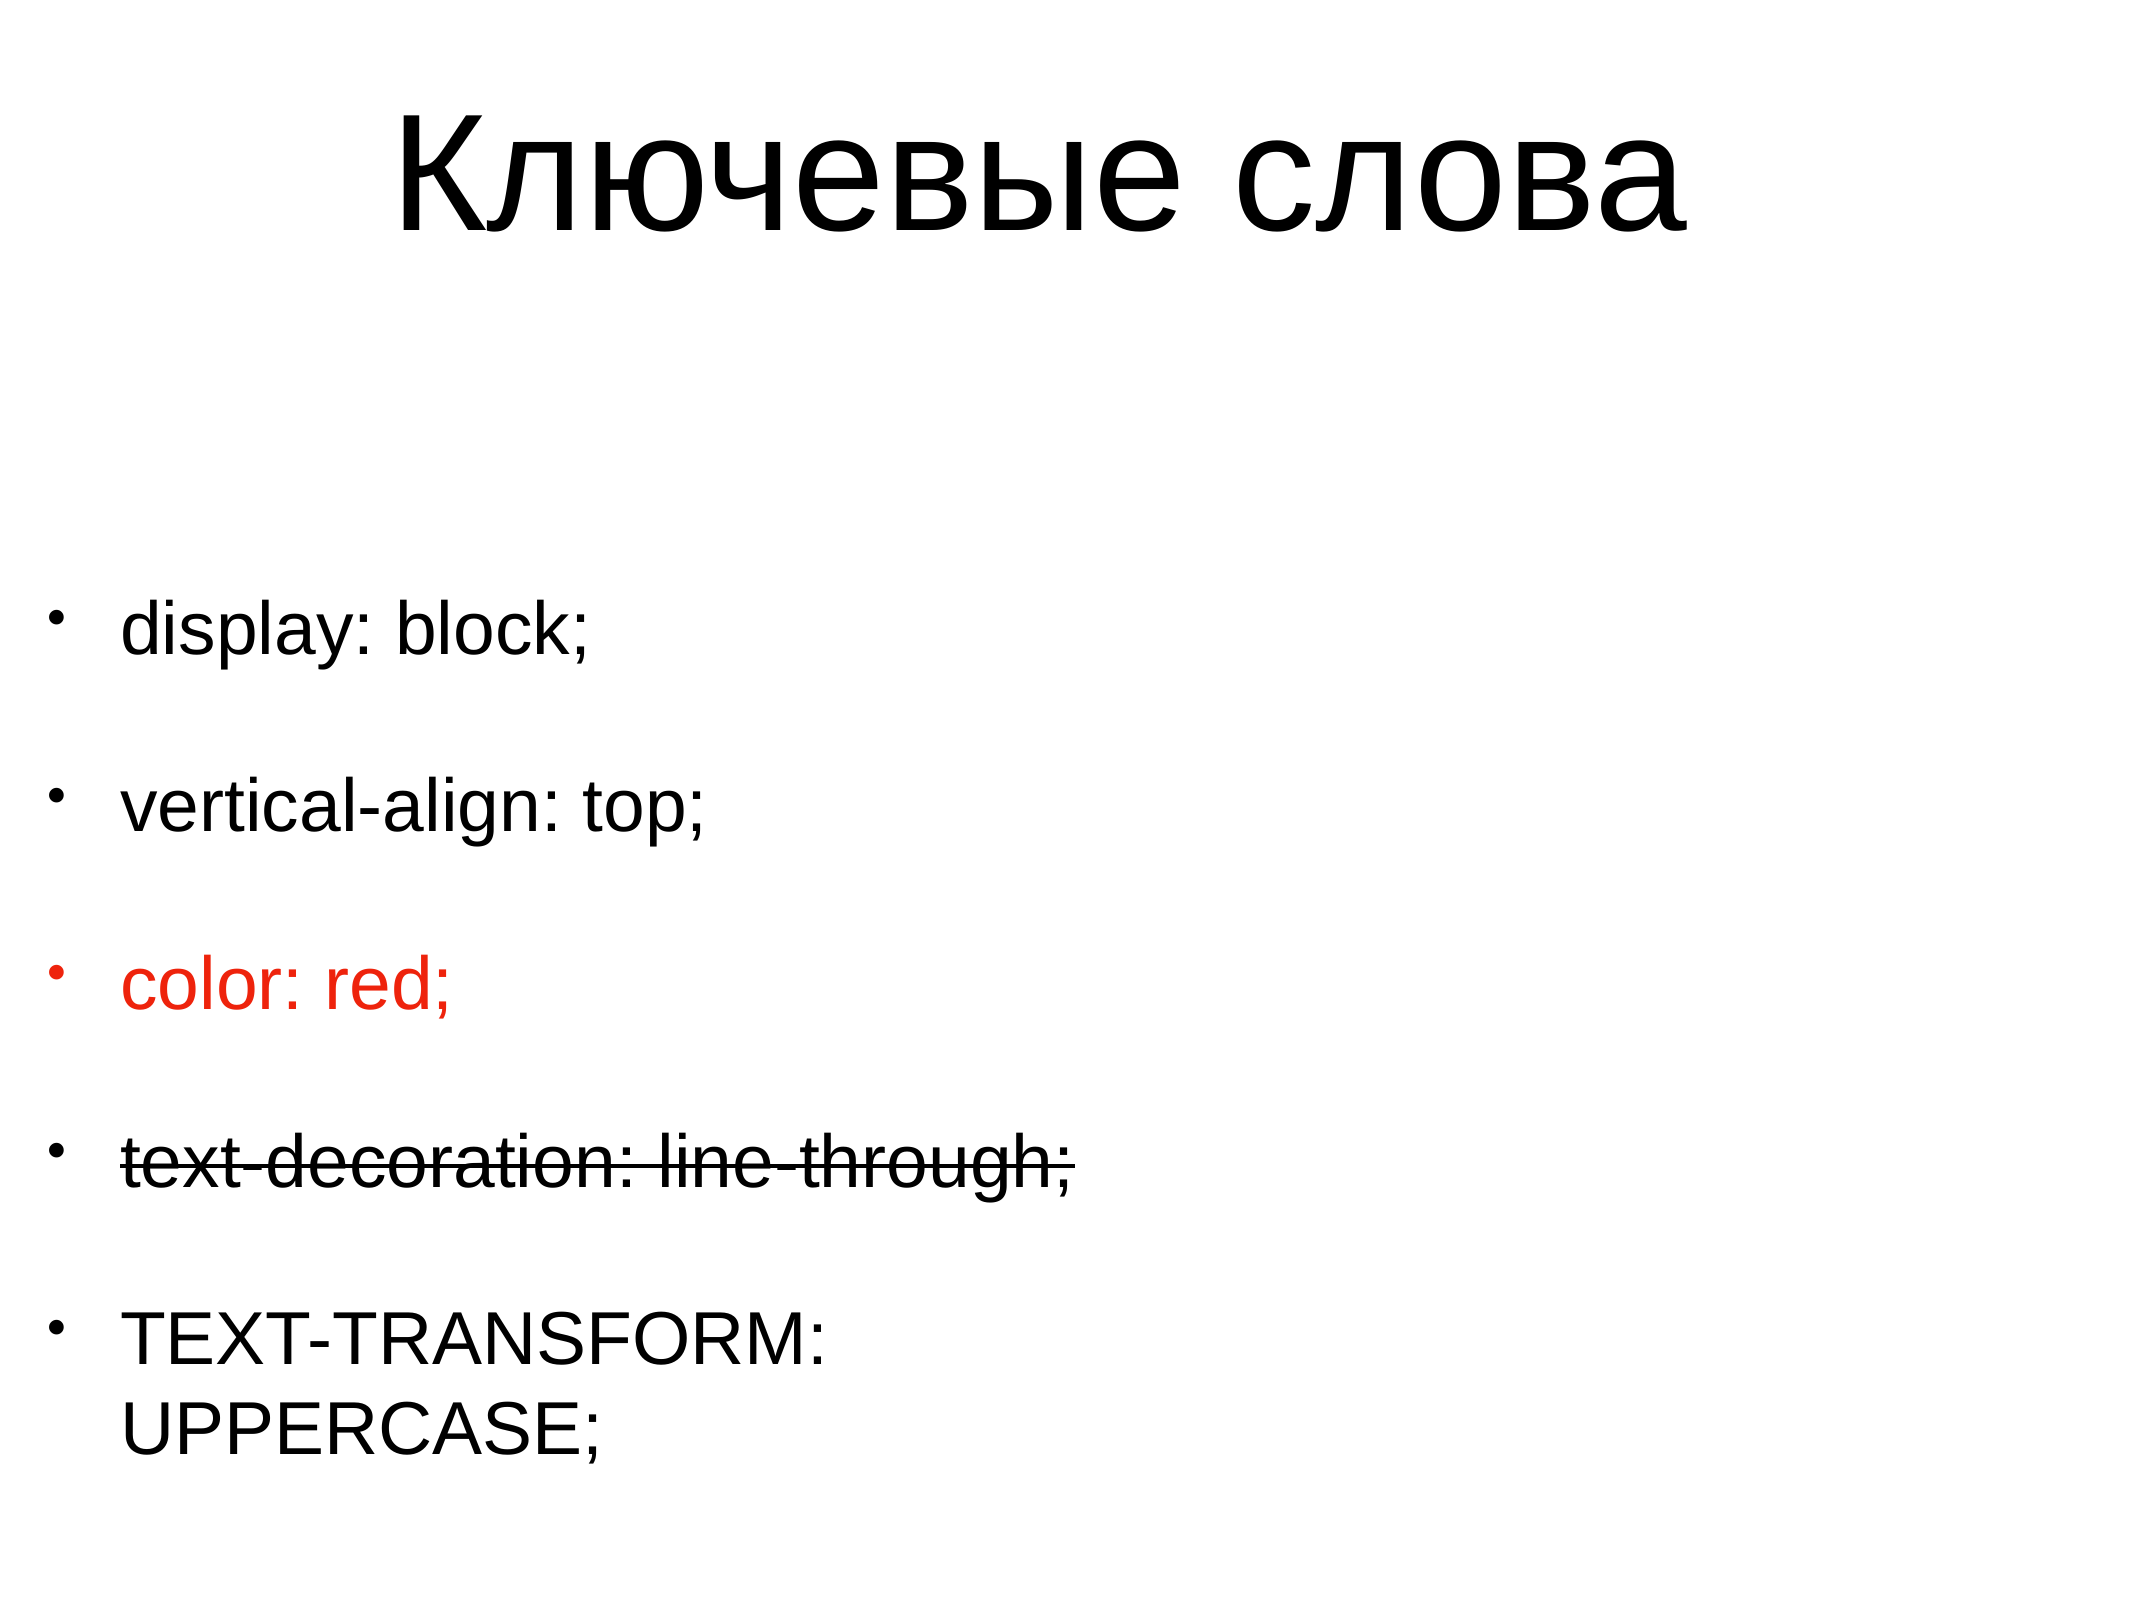

# Ключевые слова
display: block;
vertical-align: top;
color: red;
text-decoration: line-through;
TEXT-TRANSFORM: UPPERCASE;